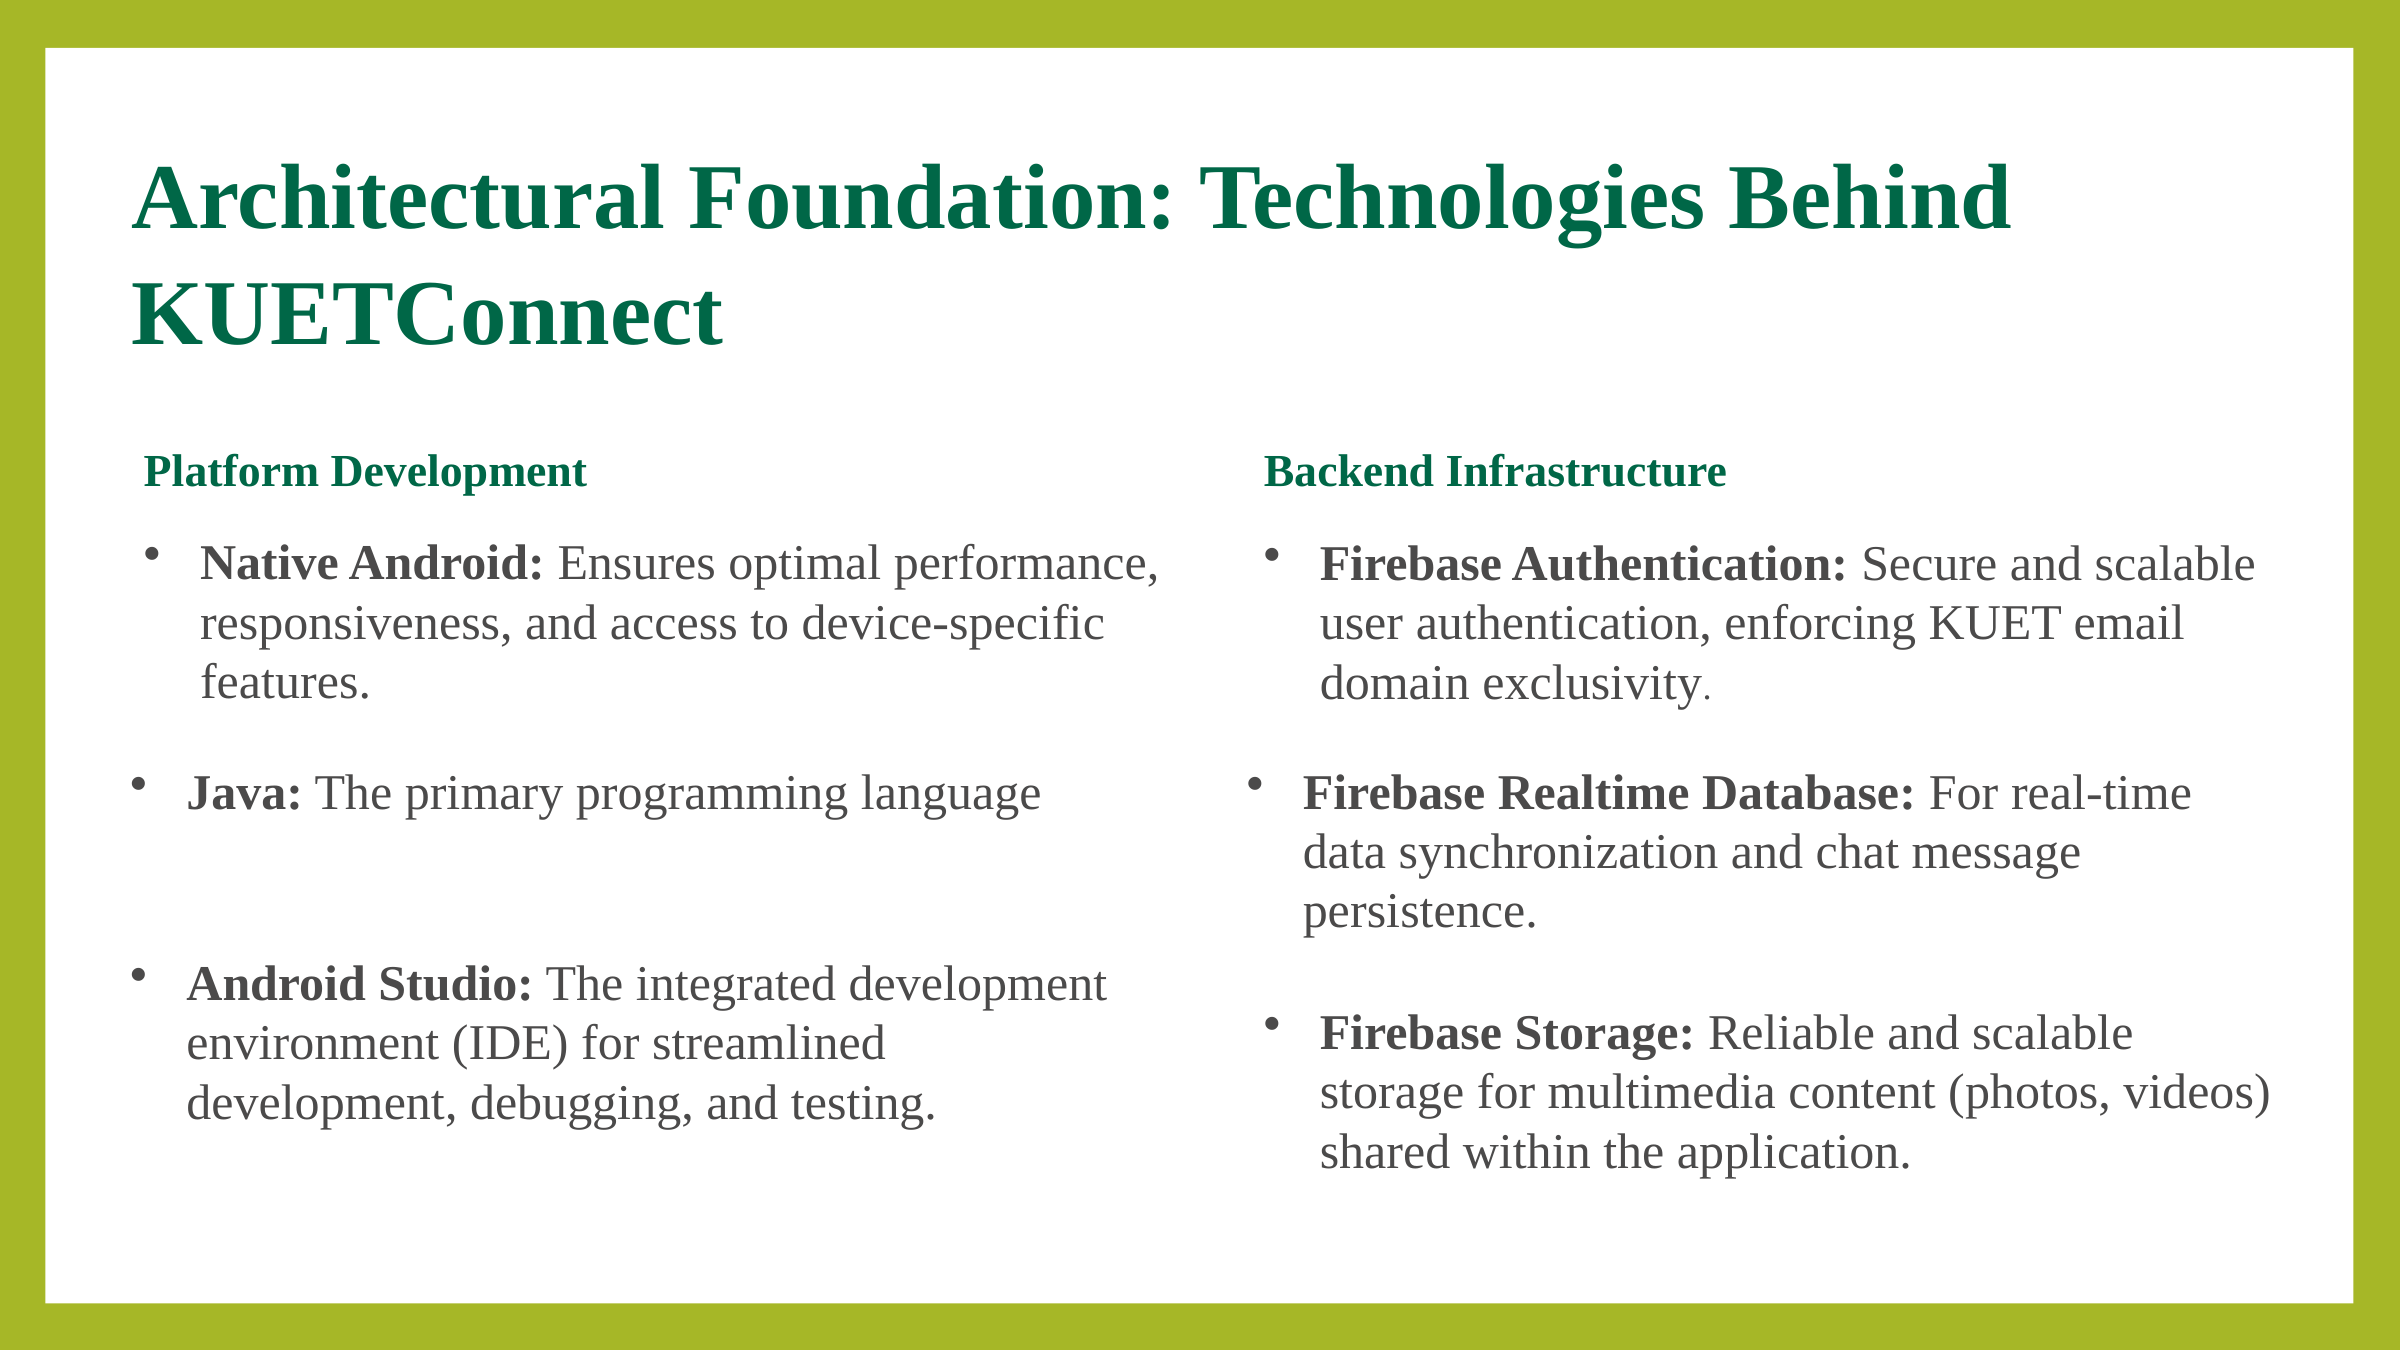

Architectural Foundation: Technologies Behind KUETConnect
Platform Development
Backend Infrastructure
Native Android: Ensures optimal performance, responsiveness, and access to device-specific features.
Firebase Authentication: Secure and scalable user authentication, enforcing KUET email domain exclusivity.
Java: The primary programming language
Firebase Realtime Database: For real-time data synchronization and chat message persistence.
Android Studio: The integrated development environment (IDE) for streamlined development, debugging, and testing.
Firebase Storage: Reliable and scalable storage for multimedia content (photos, videos) shared within the application.